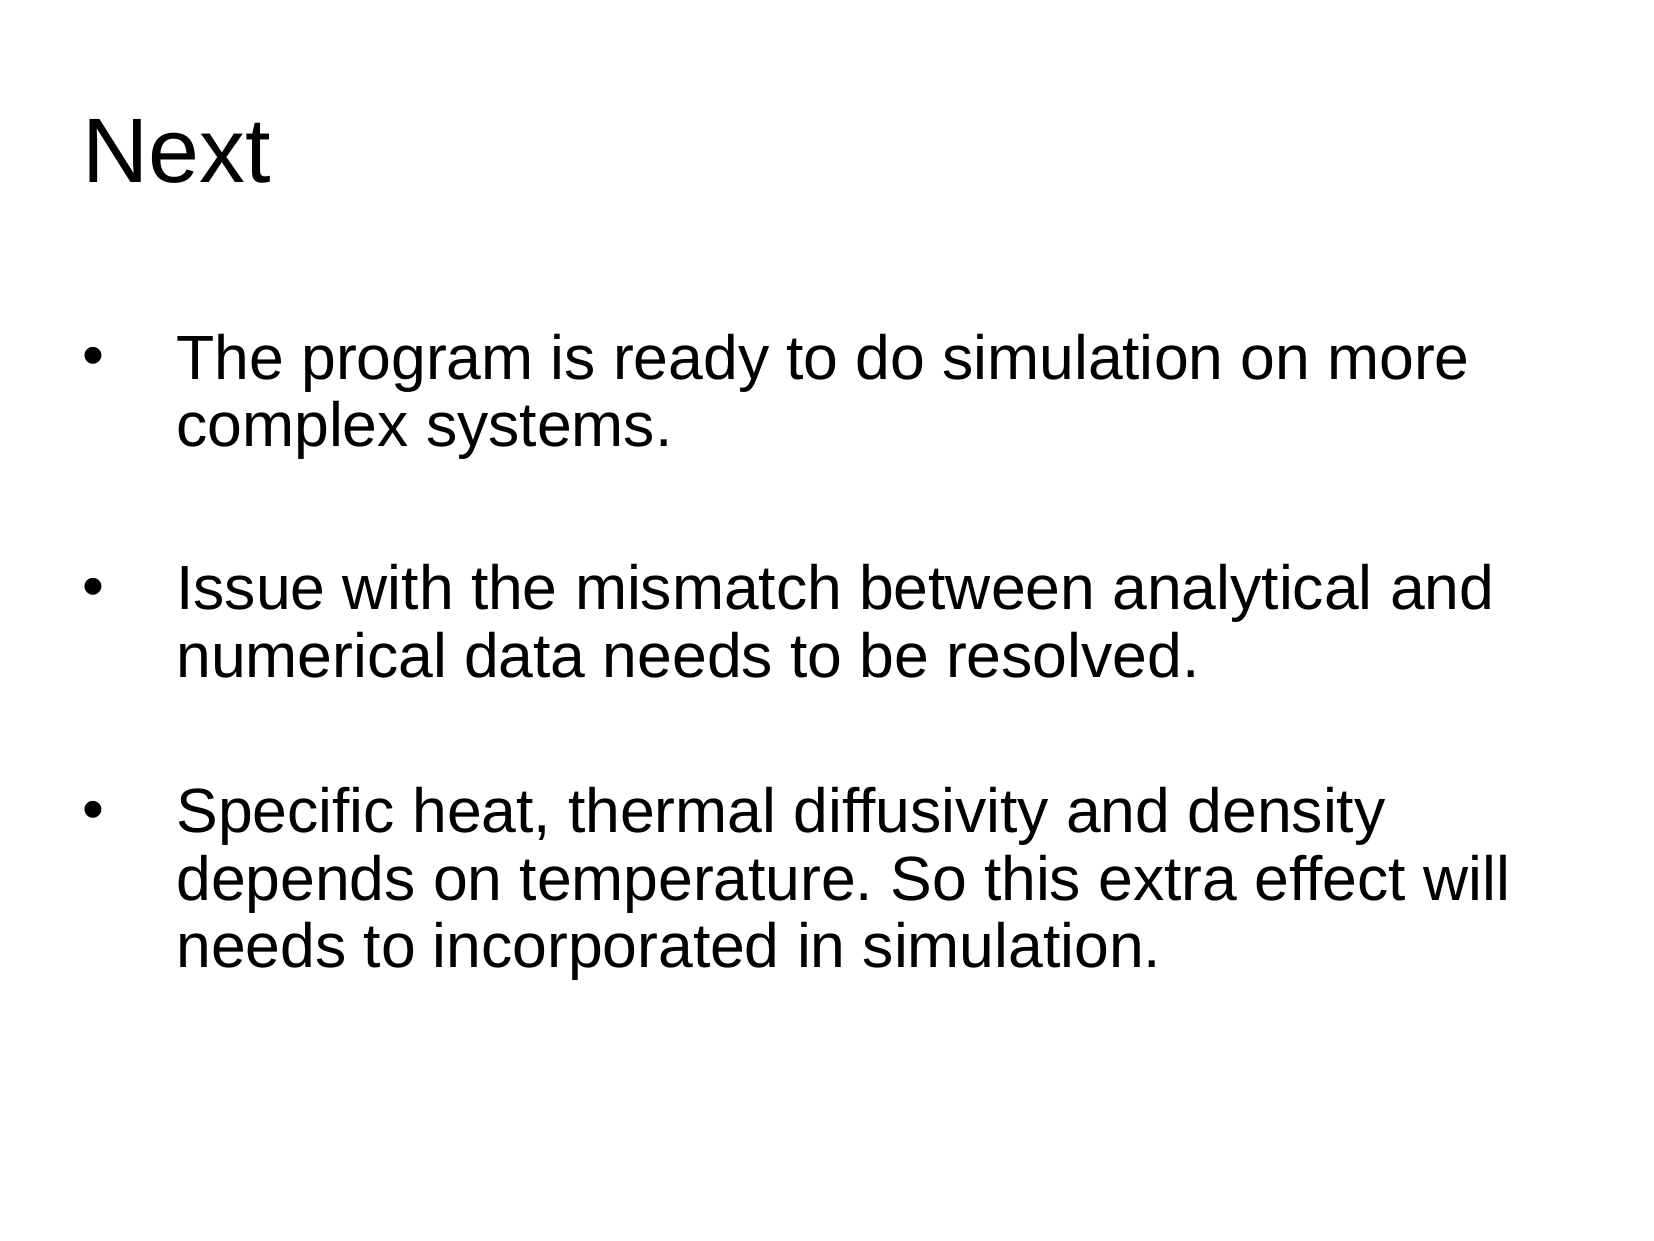

# Next
The program is ready to do simulation on more complex systems.
Issue with the mismatch between analytical and numerical data needs to be resolved.
Specific heat, thermal diffusivity and density depends on temperature. So this extra effect will needs to incorporated in simulation.